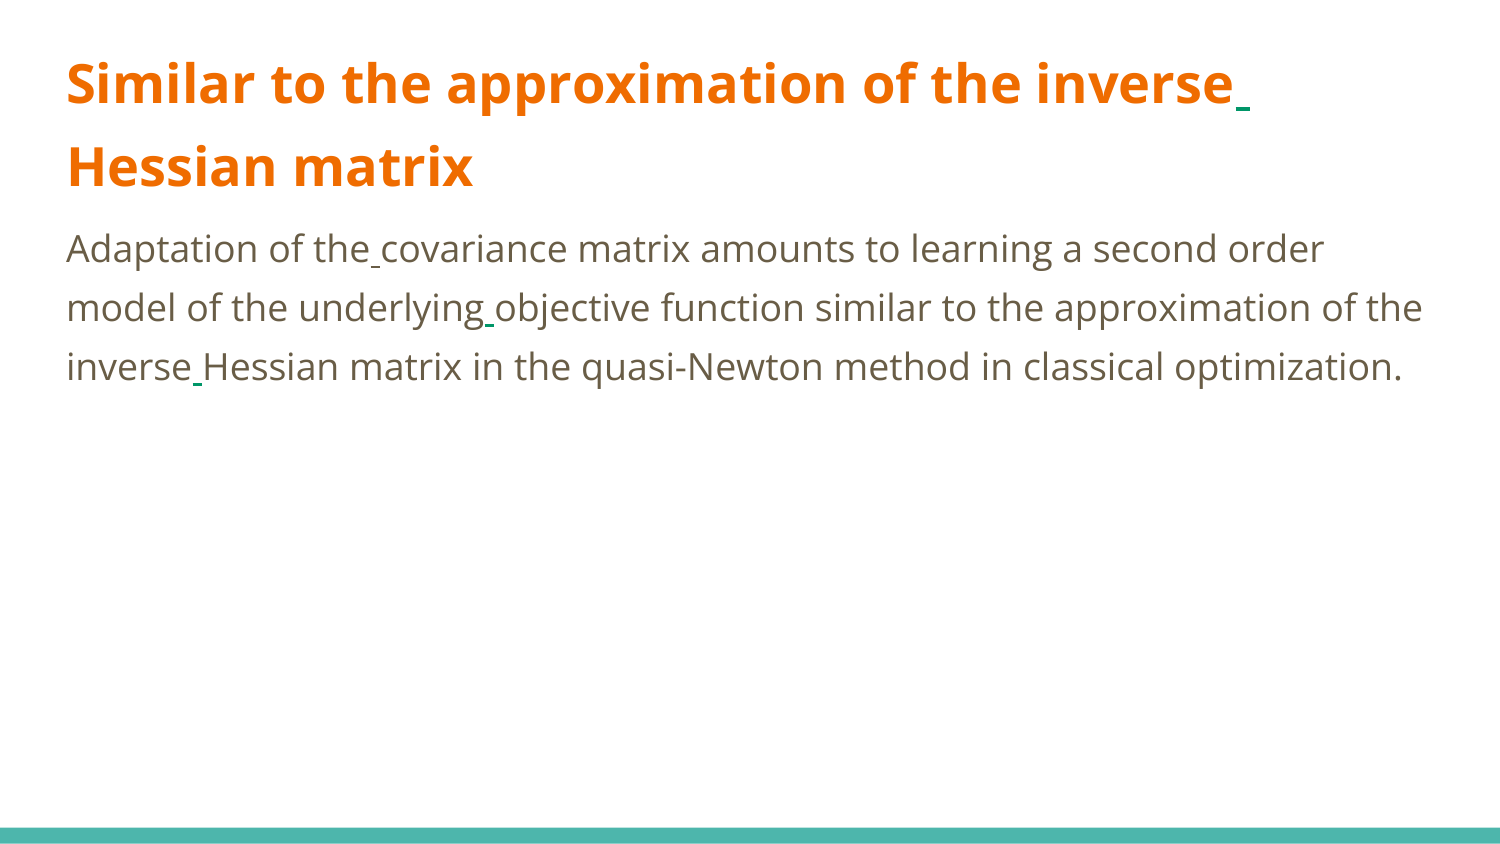

# Similar to the approximation of the inverse Hessian matrix
Adaptation of the covariance matrix amounts to learning a second order model of the underlying objective function similar to the approximation of the inverse Hessian matrix in the quasi-Newton method in classical optimization.